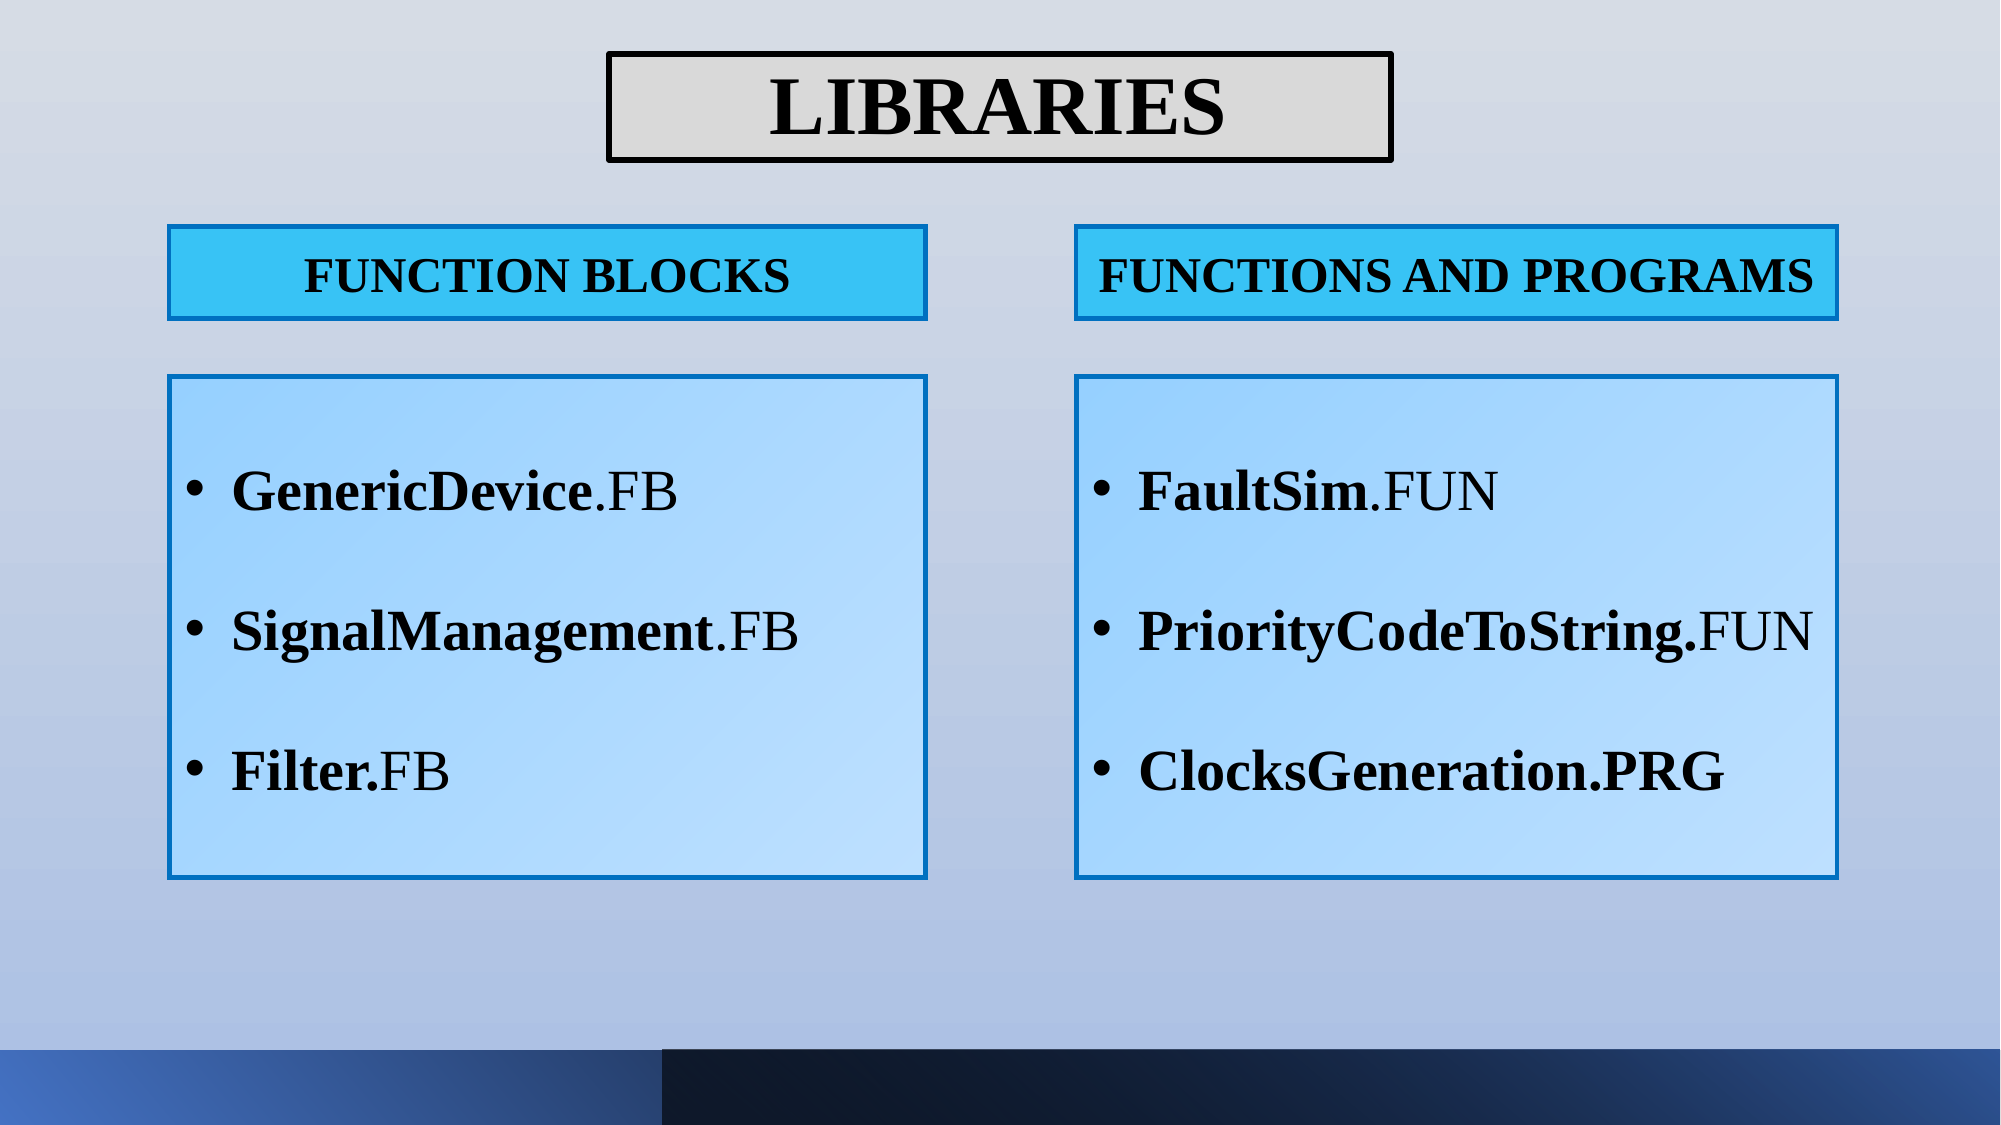

LIBRARIES
FUNCTION BLOCKS
FUNCTIONS AND PROGRAMS
GenericDevice.FB

SignalManagement.FB

Filter.FB
FaultSim.FUN

PriorityCodeToString.FUN

ClocksGeneration.PRG